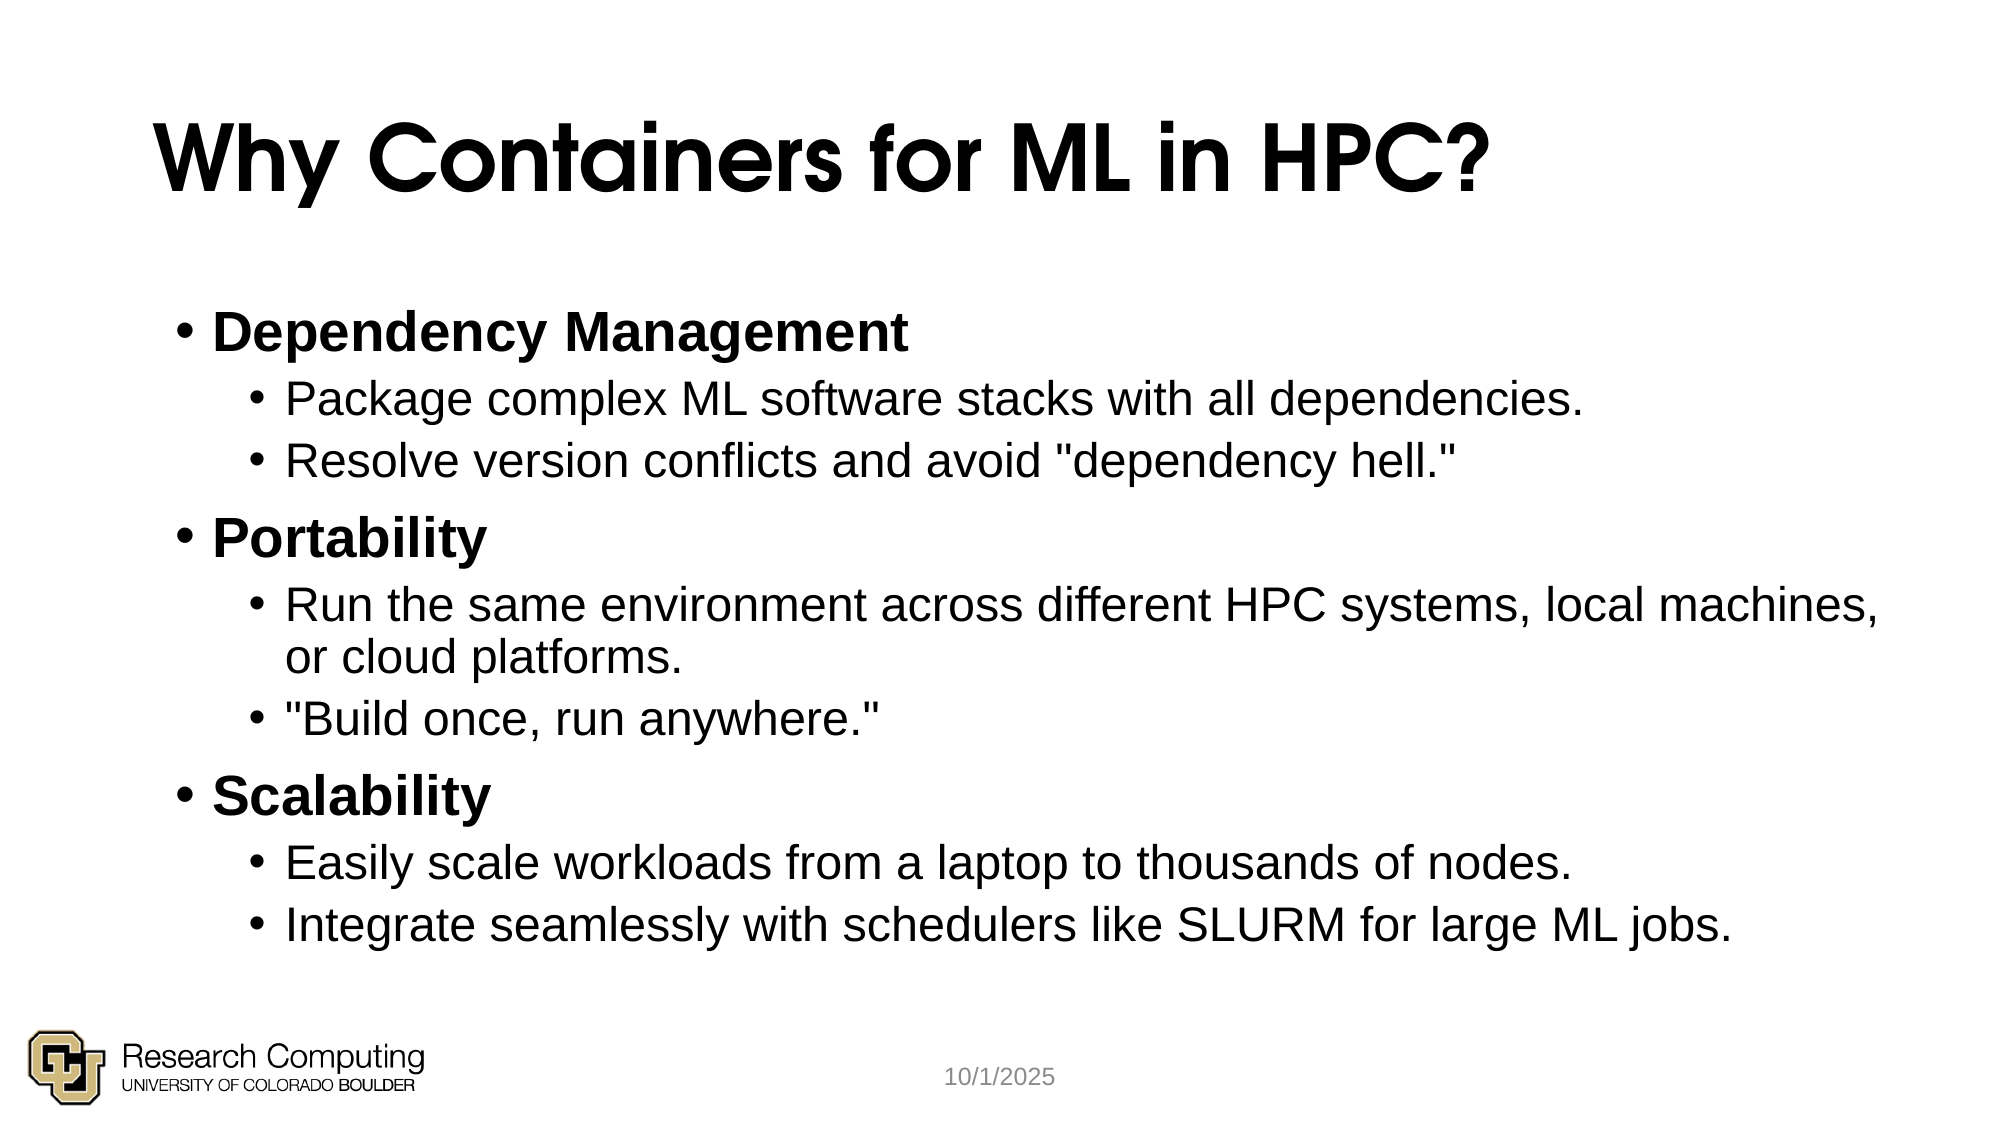

# Why Containers for ML in HPC?
Dependency Management
Package complex ML software stacks with all dependencies.
Resolve version conflicts and avoid "dependency hell."
Portability
Run the same environment across different HPC systems, local machines, or cloud platforms.
"Build once, run anywhere."
Scalability
Easily scale workloads from a laptop to thousands of nodes.
Integrate seamlessly with schedulers like SLURM for large ML jobs.
10/1/2025